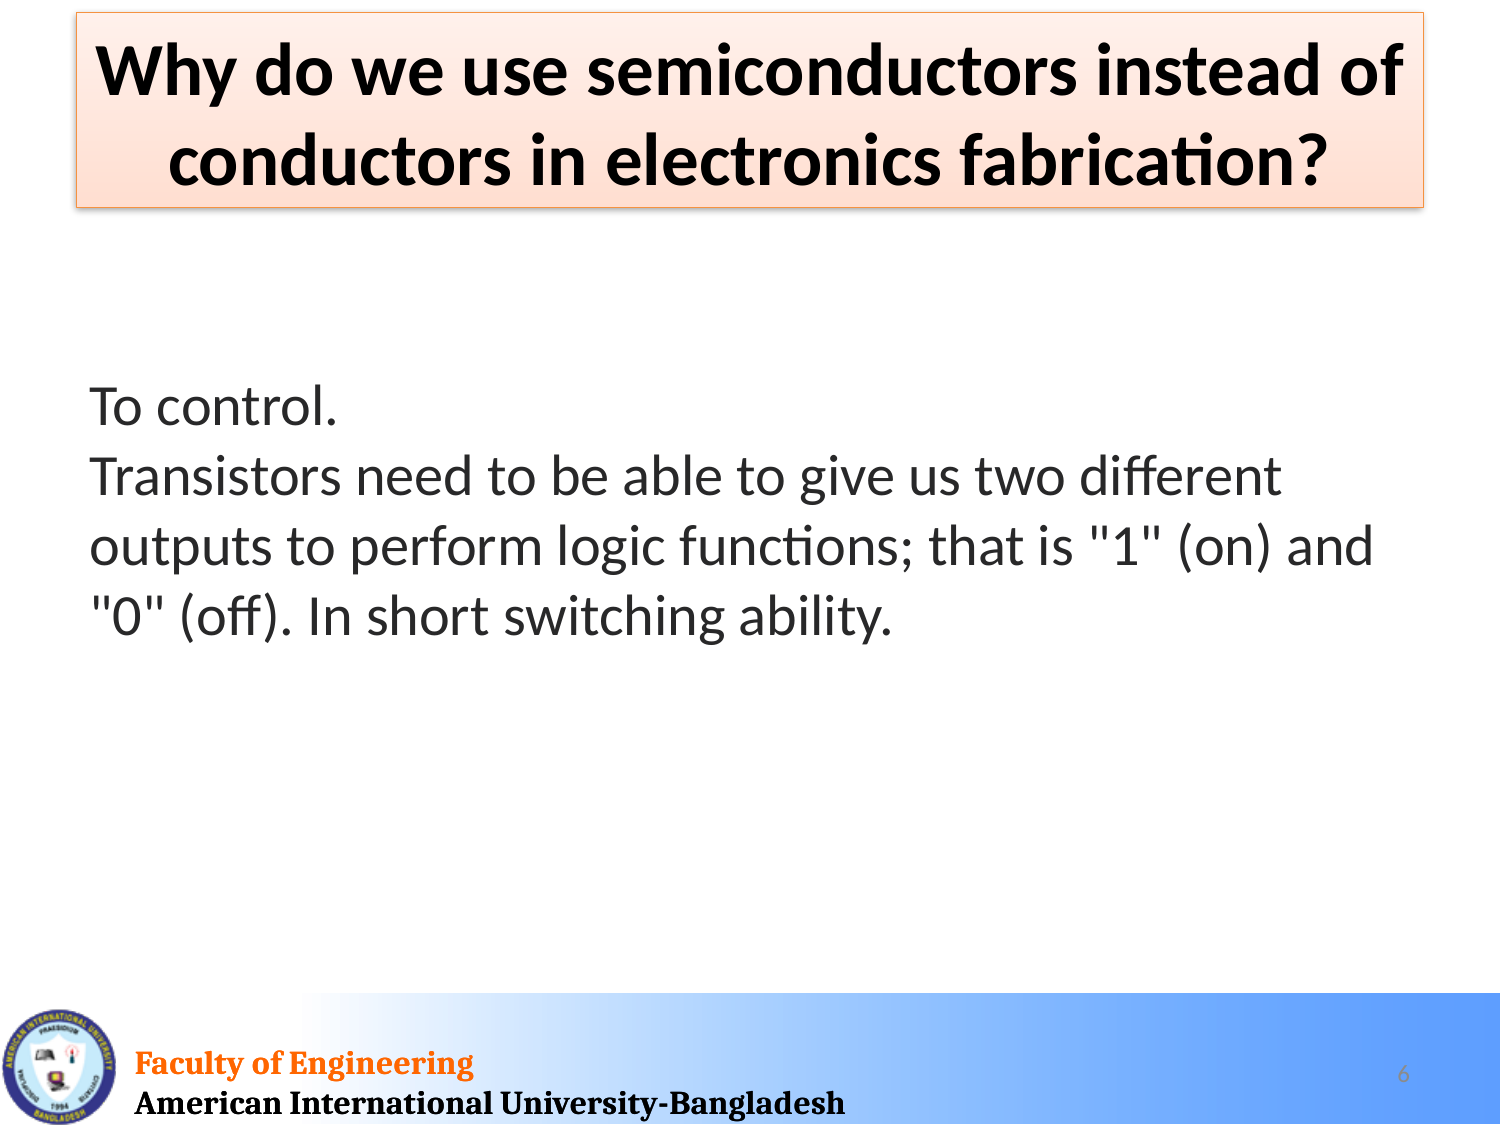

Why do we use semiconductors instead of conductors in electronics fabrication?

To control.
Transistors need to be able to give us two different outputs to perform logic functions; that is "1" (on) and "0" (off). In short switching ability.
6